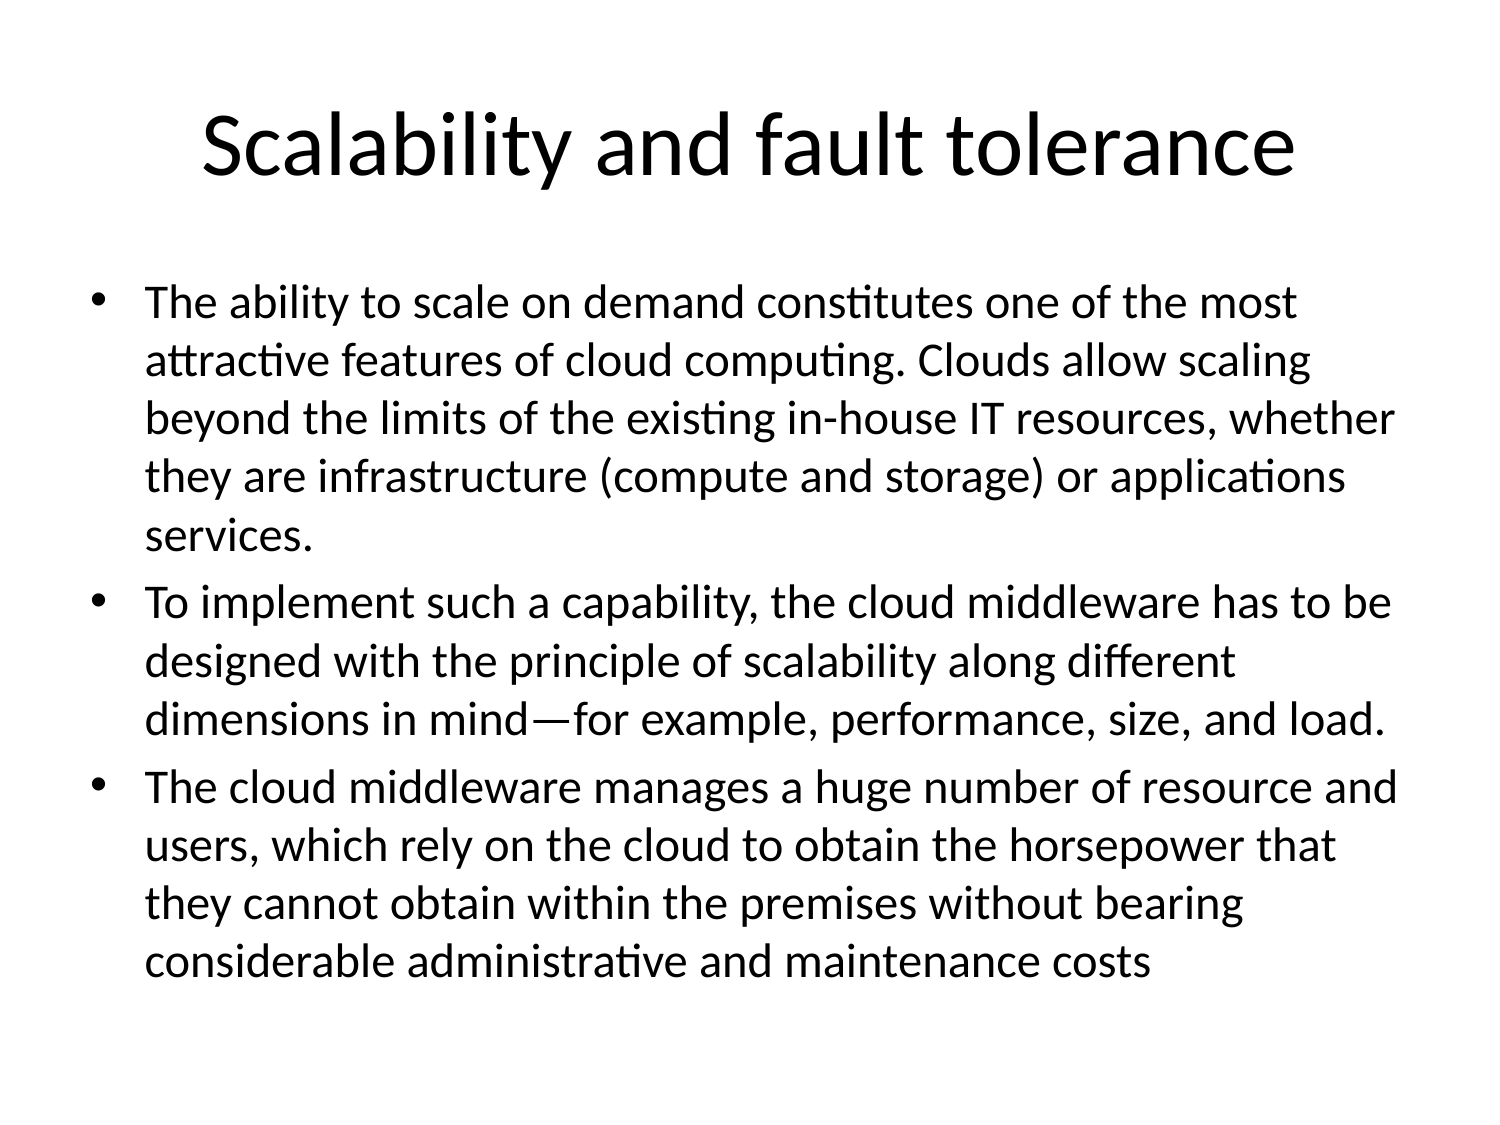

# Scalability and fault tolerance
The ability to scale on demand constitutes one of the most attractive features of cloud computing. Clouds allow scaling beyond the limits of the existing in-house IT resources, whether they are infrastructure (compute and storage) or applications services.
To implement such a capability, the cloud middleware has to be designed with the principle of scalability along different dimensions in mind—for example, performance, size, and load.
The cloud middleware manages a huge number of resource and users, which rely on the cloud to obtain the horsepower that they cannot obtain within the premises without bearing considerable administrative and maintenance costs